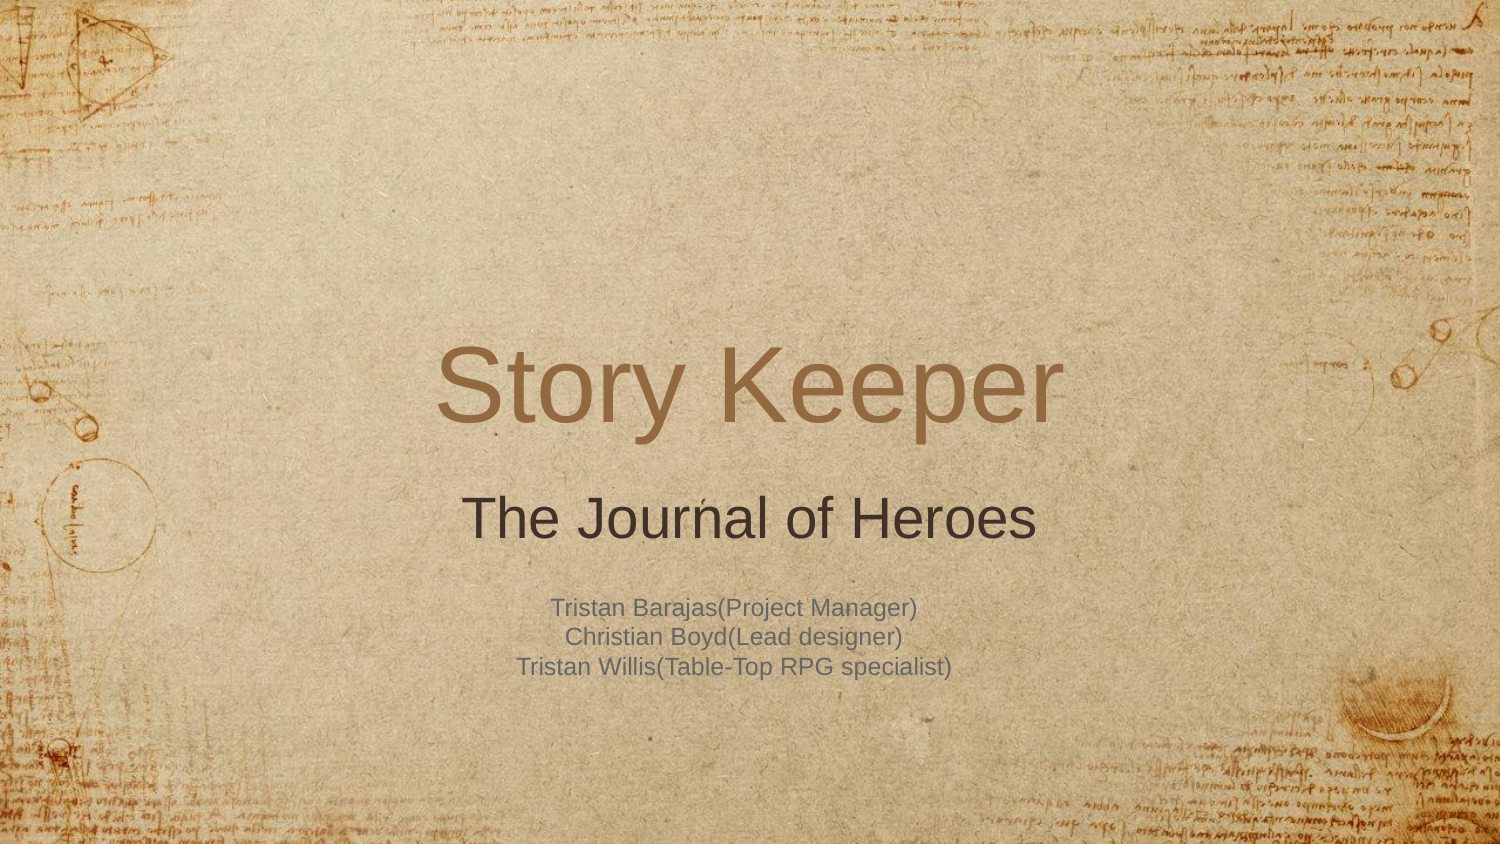

# Story Keeper
The Journal of Heroes
Tristan Barajas(Project Manager)
Christian Boyd(Lead designer)
Tristan Willis(Table-Top RPG specialist)